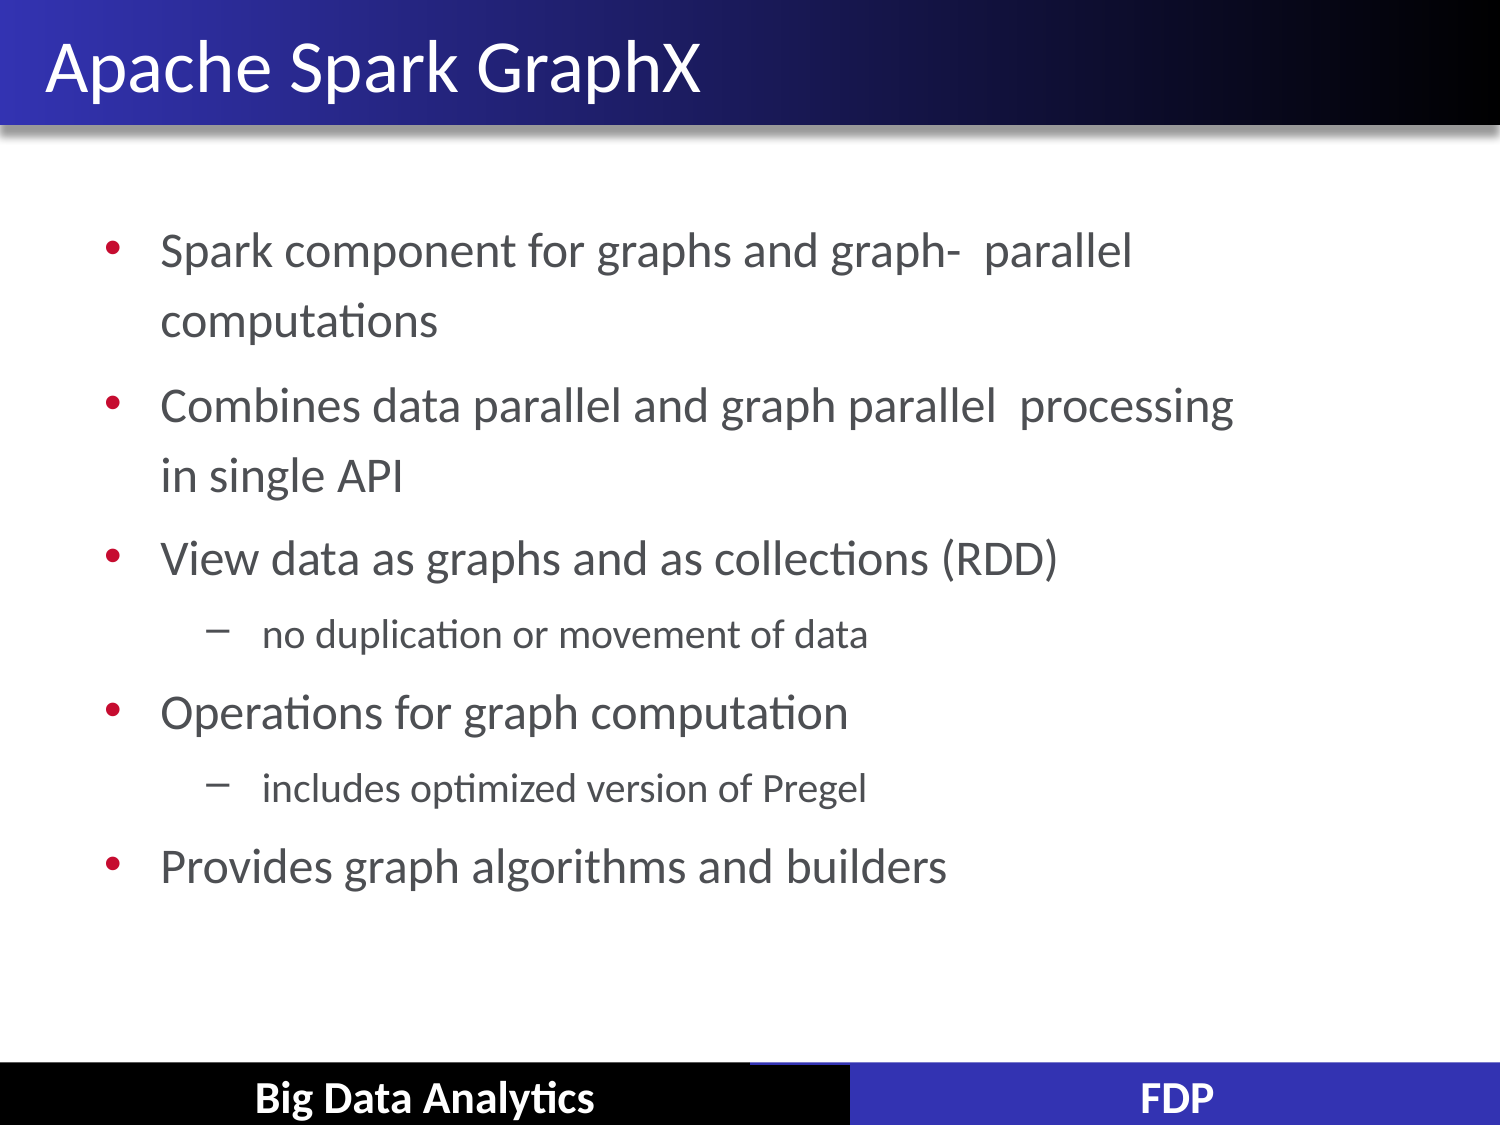

# Apache Spark GraphX
Spark component for graphs and graph-  parallel computations
Combines data parallel and graph parallel  processing in single API
View data as graphs and as collections (RDD)
no duplication or movement of data
Operations for graph computation
includes optimized version of Pregel
Provides graph algorithms and builders
Big Data Analytics
FDP